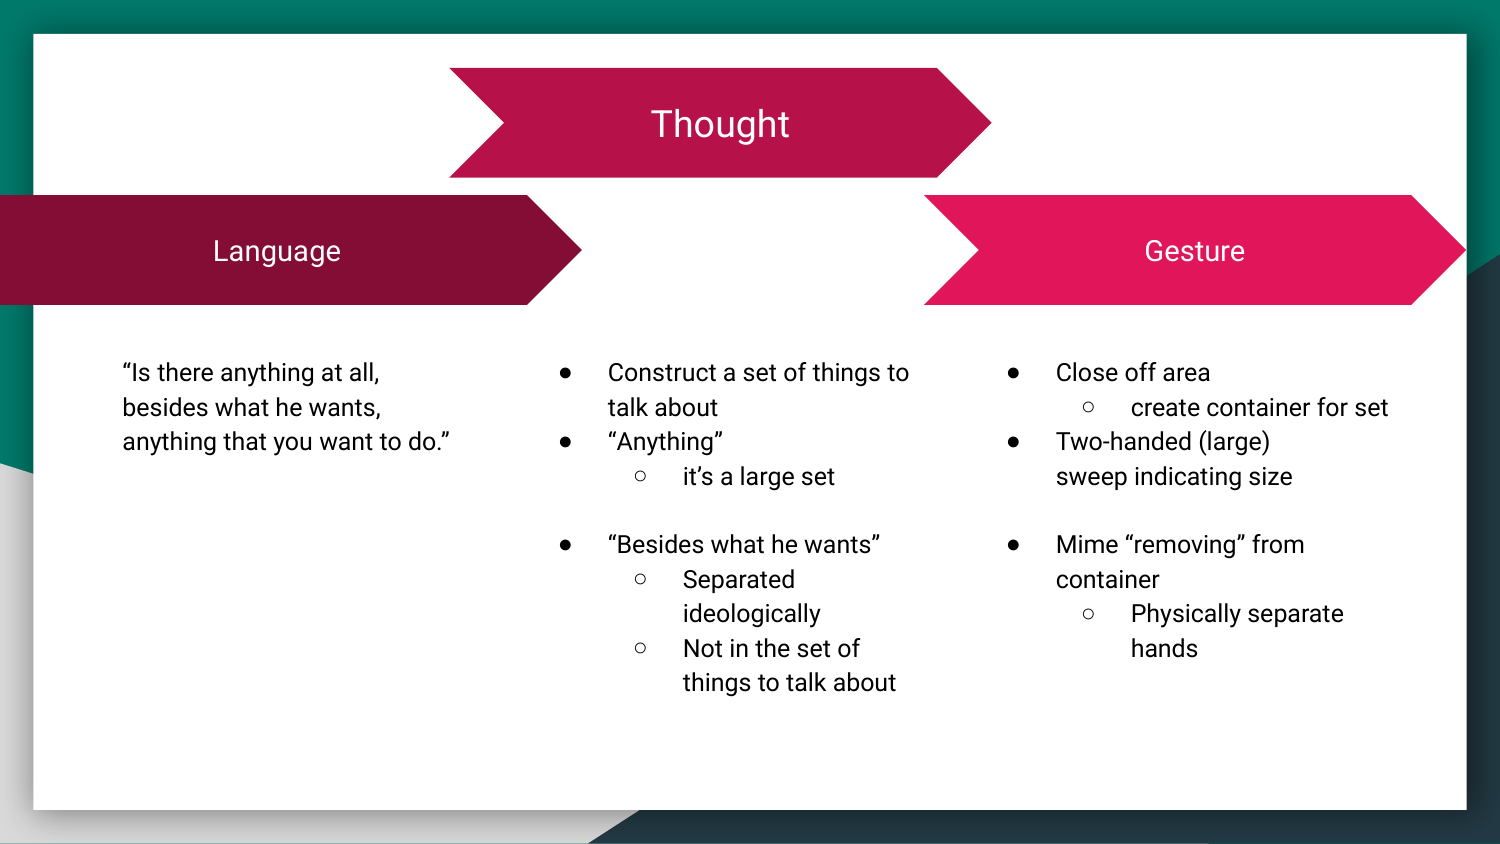

Thought
Construct a set of things to talk about
“Anything”
it’s a large set

“Besides what he wants”
Separated ideologically
Not in the set of things to talk about
Gesture
Close off area
create container for set
Two-handed (large) 	sweep indicating size

Mime “removing” from container
Physically separate hands
Language
“Is there anything at all, besides what he wants, anything that you want to do.”